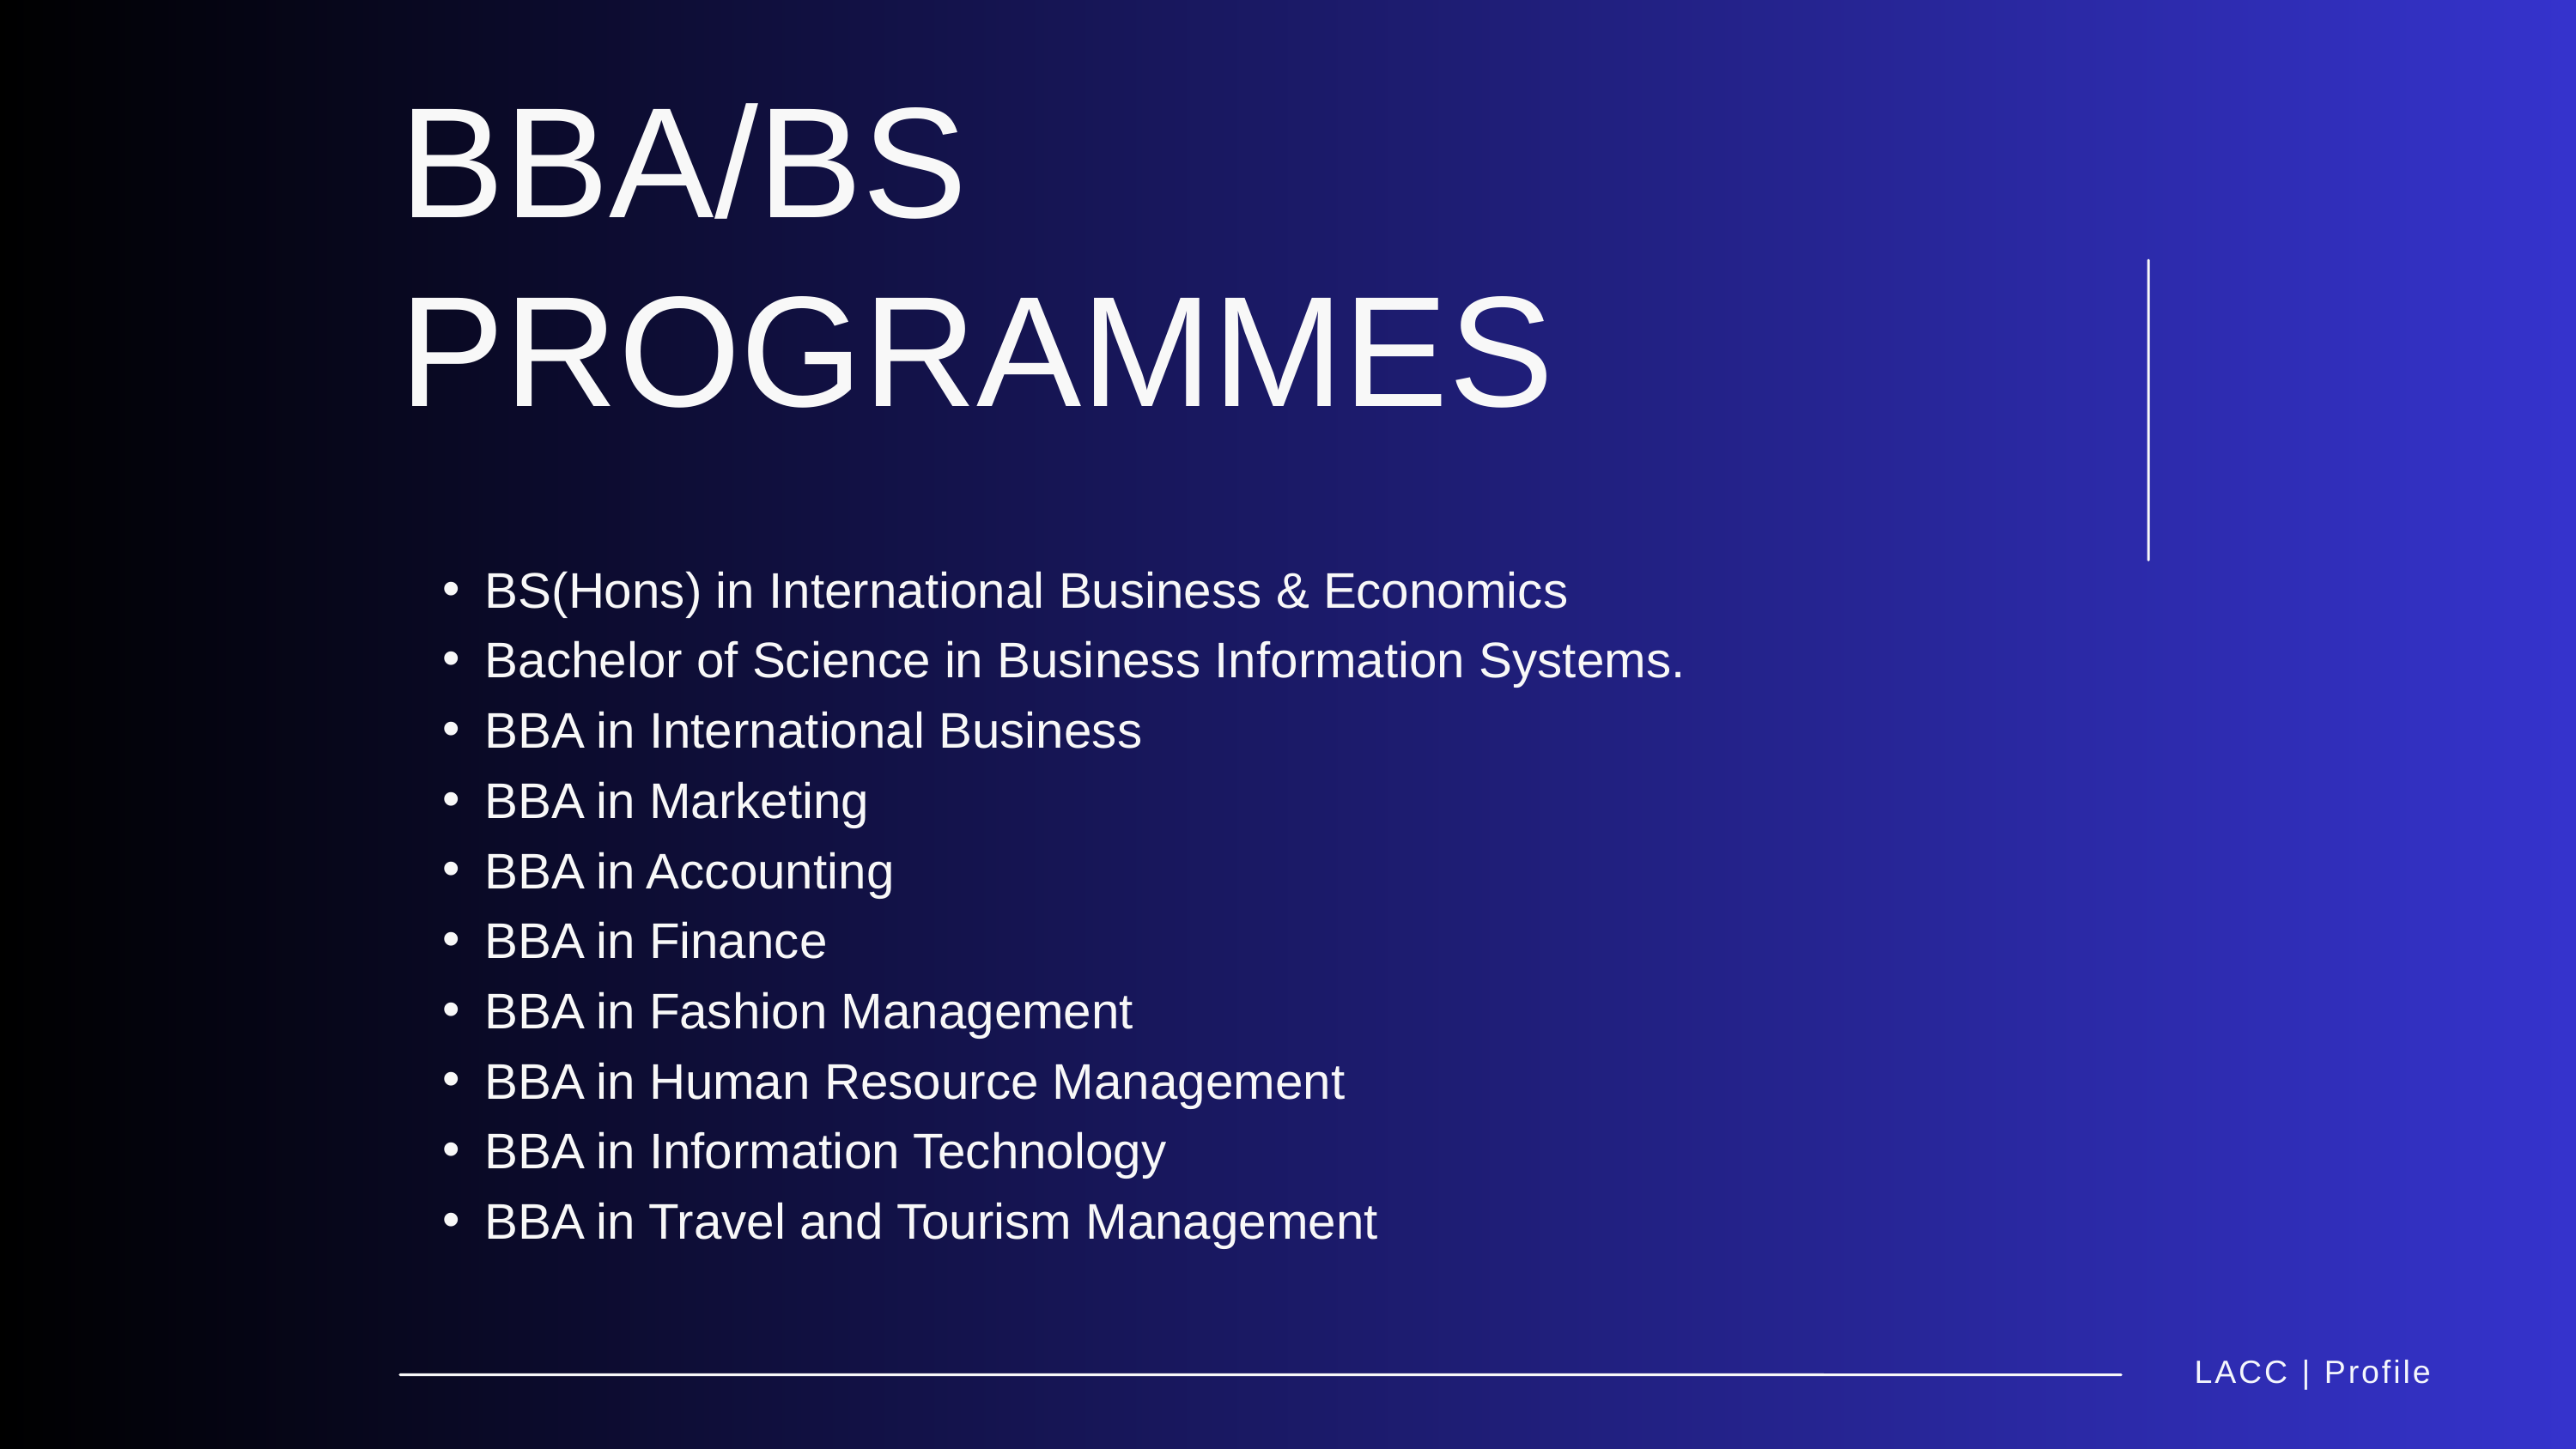

BBA/BS PROGRAMMES

BS(Hons) in International Business & Economics
Bachelor of Science in Business Information Systems.
BBA in International Business
BBA in Marketing
BBA in Accounting
BBA in Finance
BBA in Fashion Management
BBA in Human Resource Management
BBA in Information Technology
BBA in Travel and Tourism Management
LACC | Profile